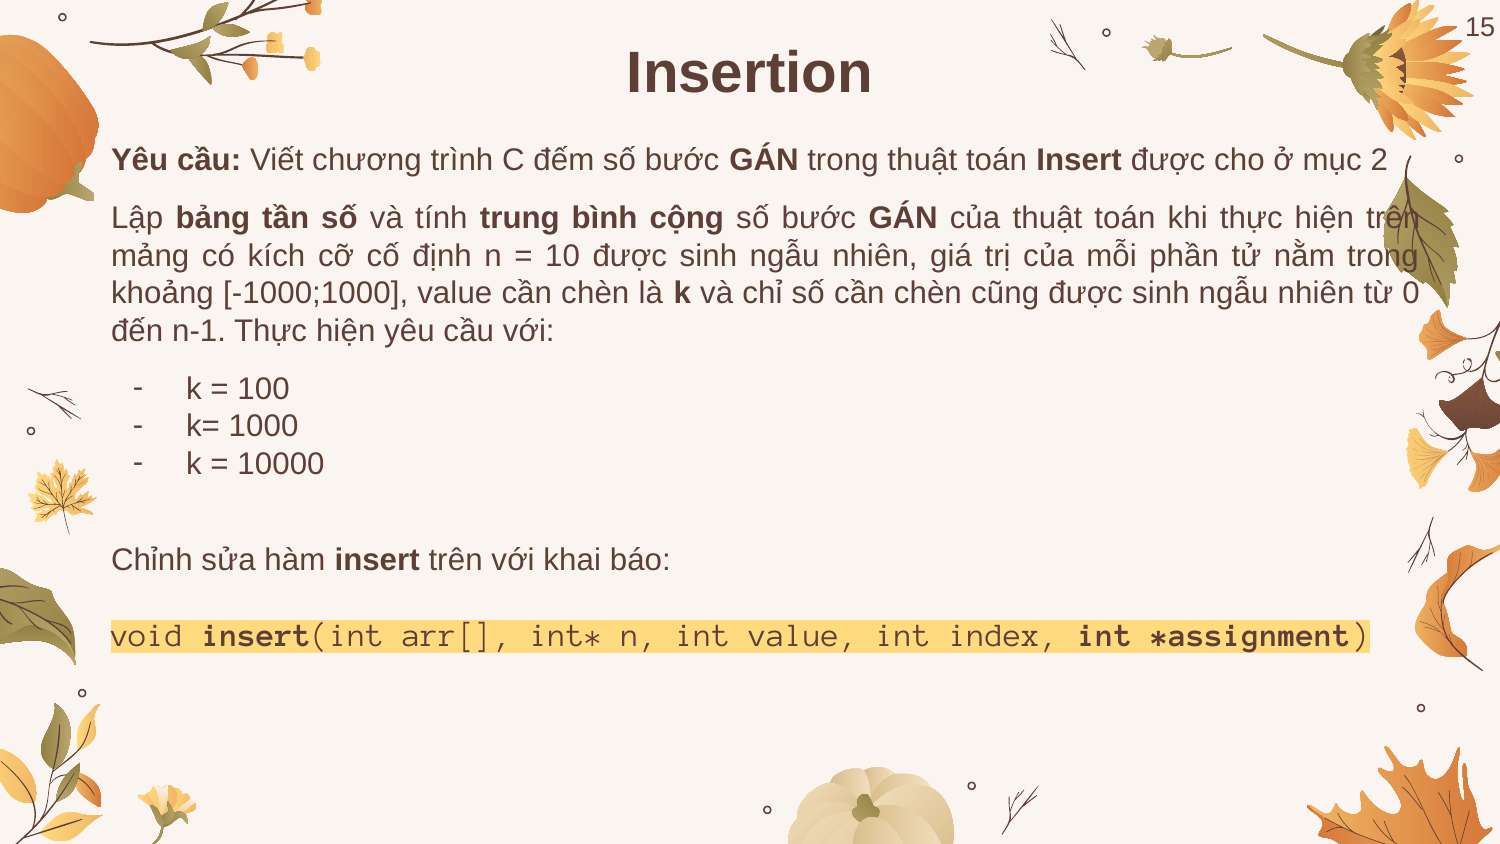

15
# Insertion
Yêu cầu: Viết chương trình C đếm số bước GÁN trong thuật toán Insert được cho ở mục 2
Lập bảng tần số và tính trung bình cộng số bước GÁN của thuật toán khi thực hiện trên mảng có kích cỡ cố định n = 10 được sinh ngẫu nhiên, giá trị của mỗi phần tử nằm trong khoảng [-1000;1000], value cần chèn là k và chỉ số cần chèn cũng được sinh ngẫu nhiên từ 0 đến n-1. Thực hiện yêu cầu với:
k = 100
k= 1000
k = 10000

Chỉnh sửa hàm insert trên với khai báo:

void insert(int arr[], int* n, int value, int index, int *assignment)